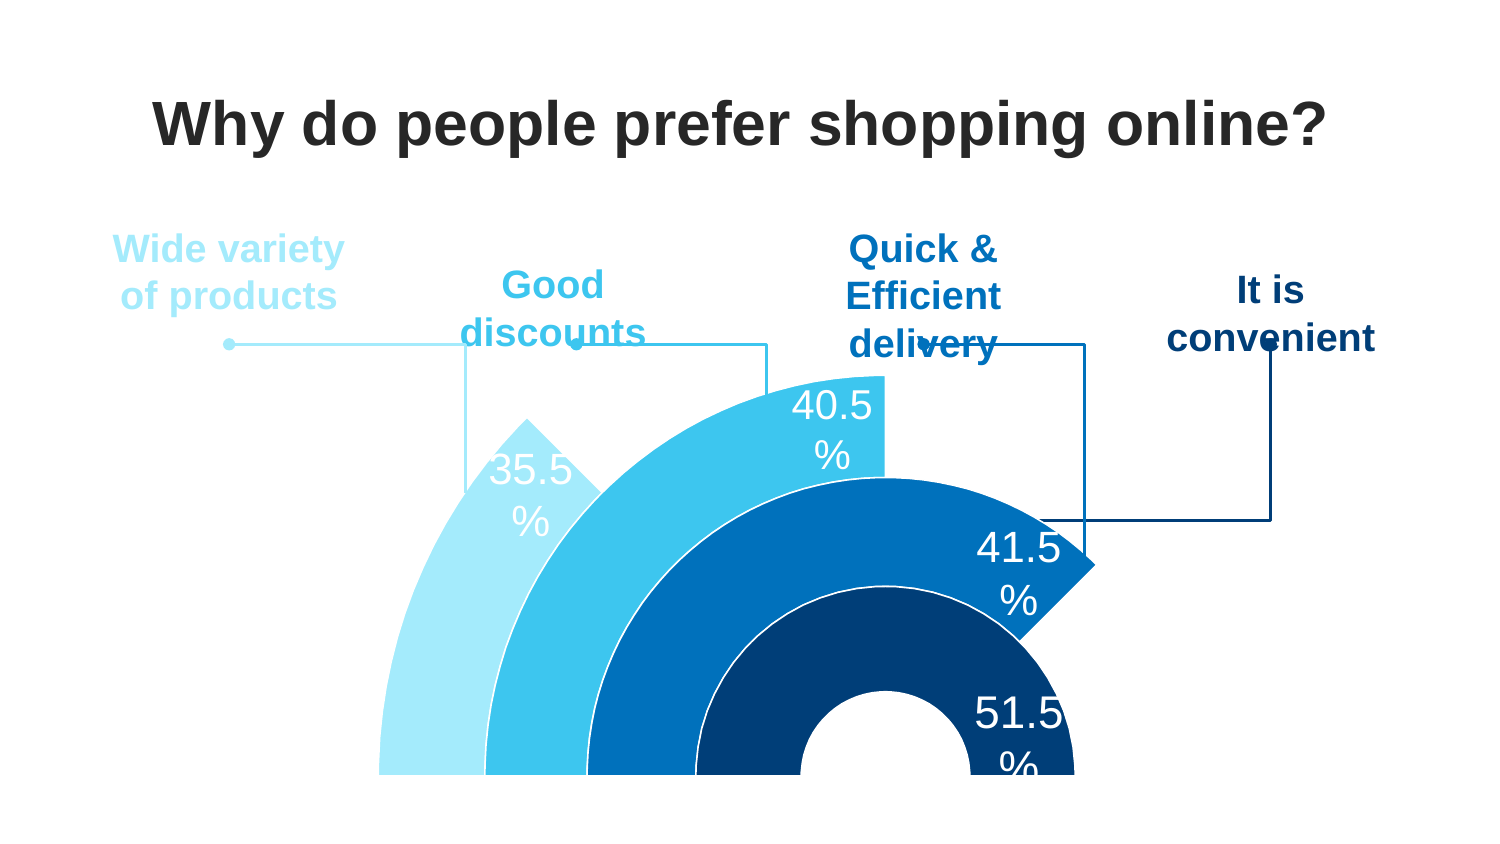

# Why do people prefer shopping online?
Quick & Efficient delivery
Wide variety of products
Good discounts
It is convenient

40.5%

35.5%

41.5%

51.5%